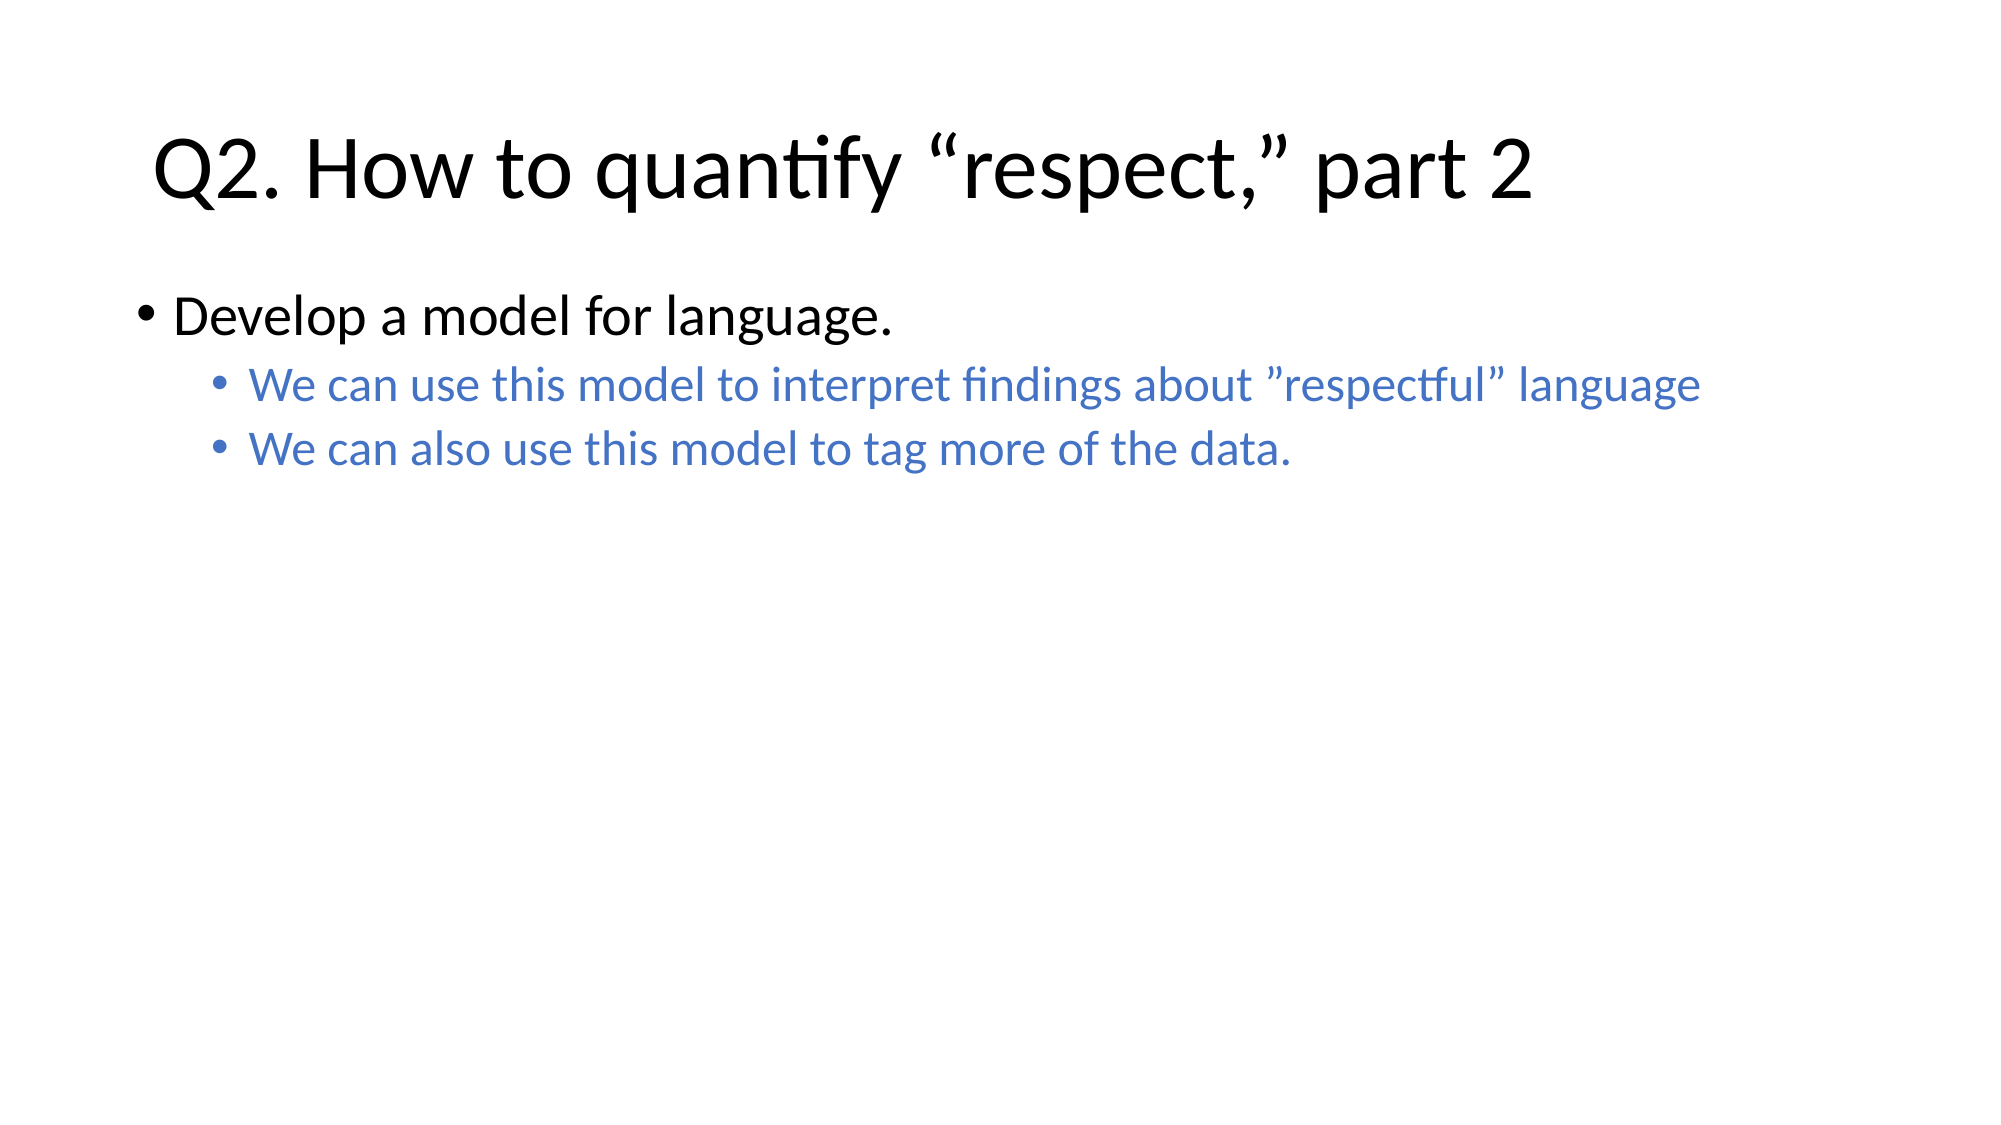

# Q2. How to quantify “respect,” part 2
Develop a model for language.
We can use this model to interpret findings about ”respectful” language
We can also use this model to tag more of the data.